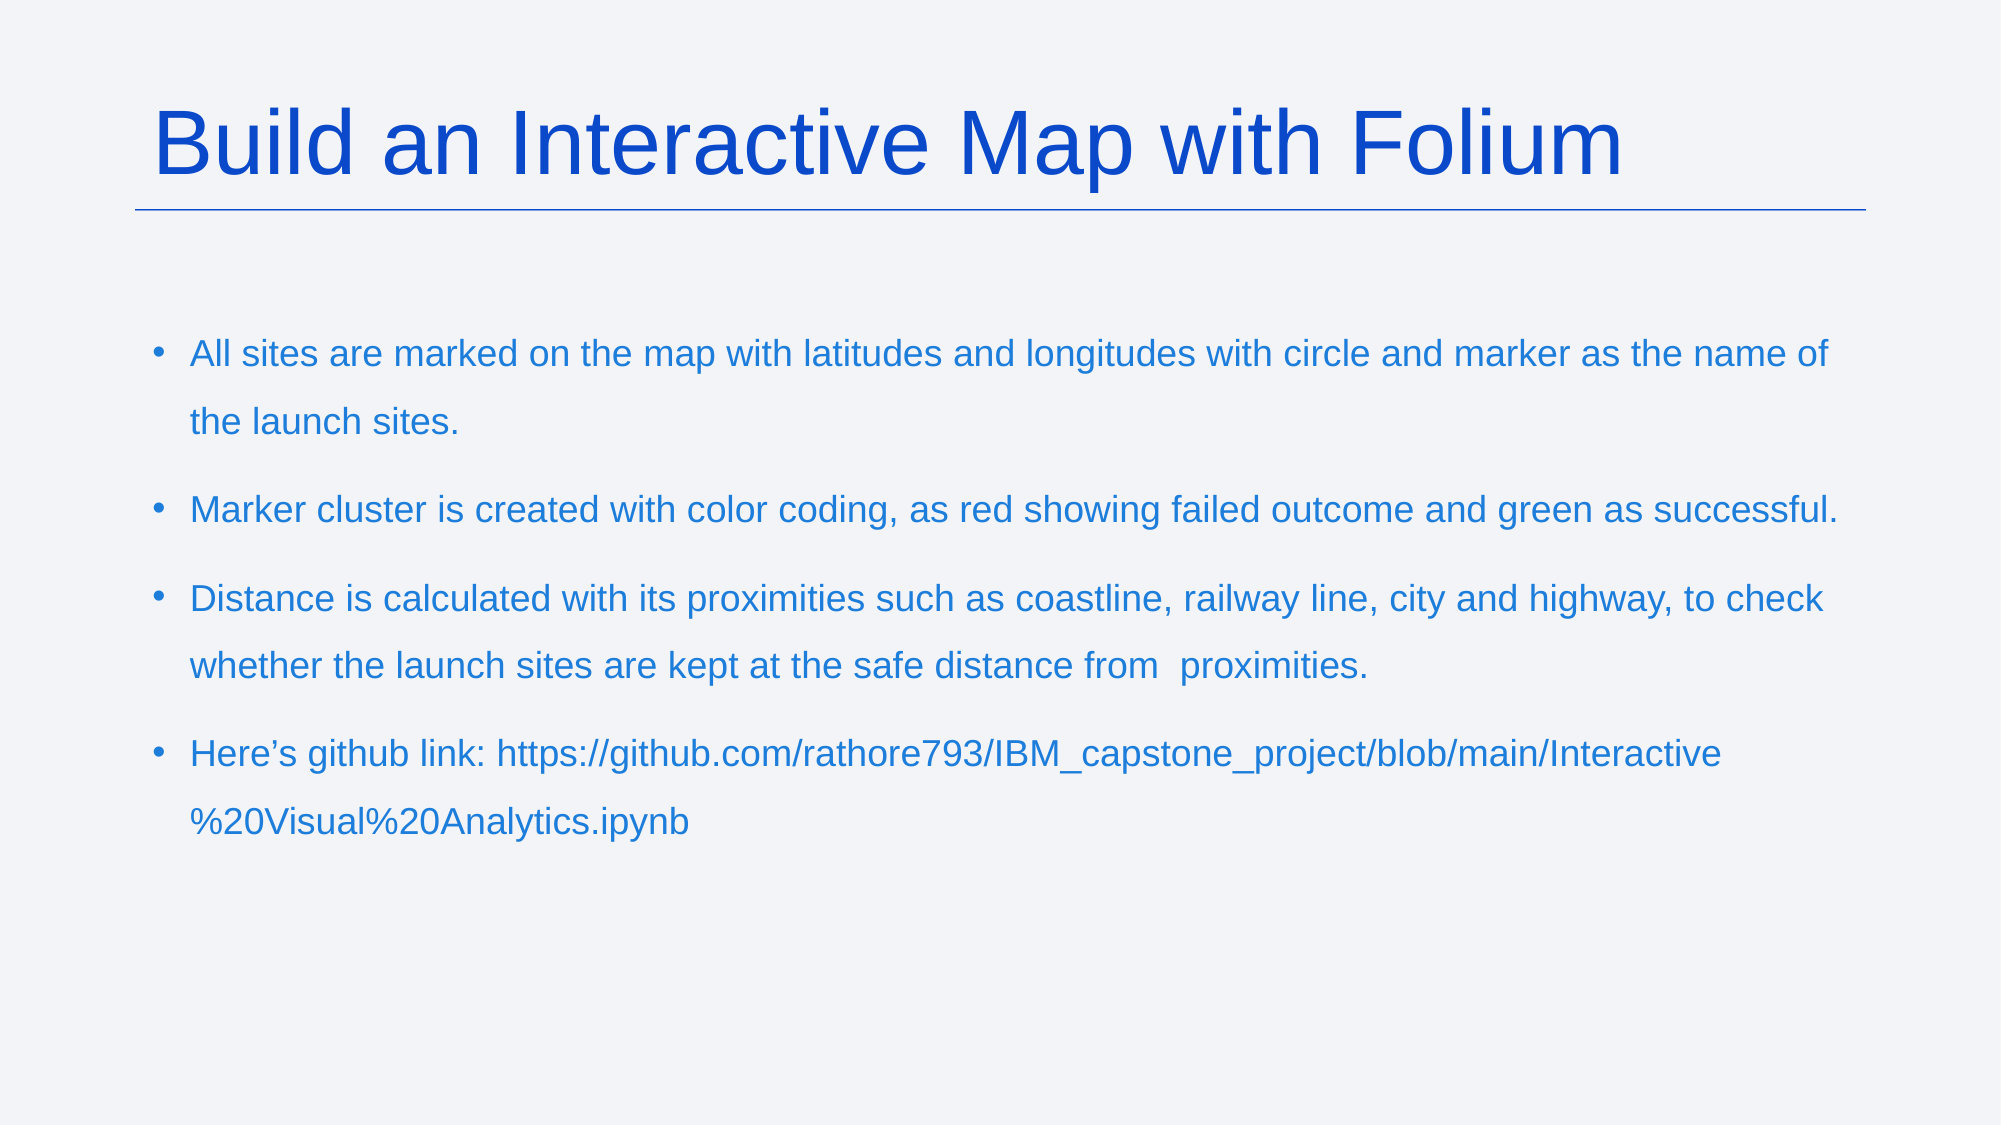

# Build an Interactive Map with Folium
All sites are marked on the map with latitudes and longitudes with circle and marker as the name of the launch sites.
Marker cluster is created with color coding, as red showing failed outcome and green as successful.
Distance is calculated with its proximities such as coastline, railway line, city and highway, to check whether the launch sites are kept at the safe distance from  proximities.
Here’s github link: https://github.com/rathore793/IBM_capstone_project/blob/main/Interactive%20Visual%20Analytics.ipynb